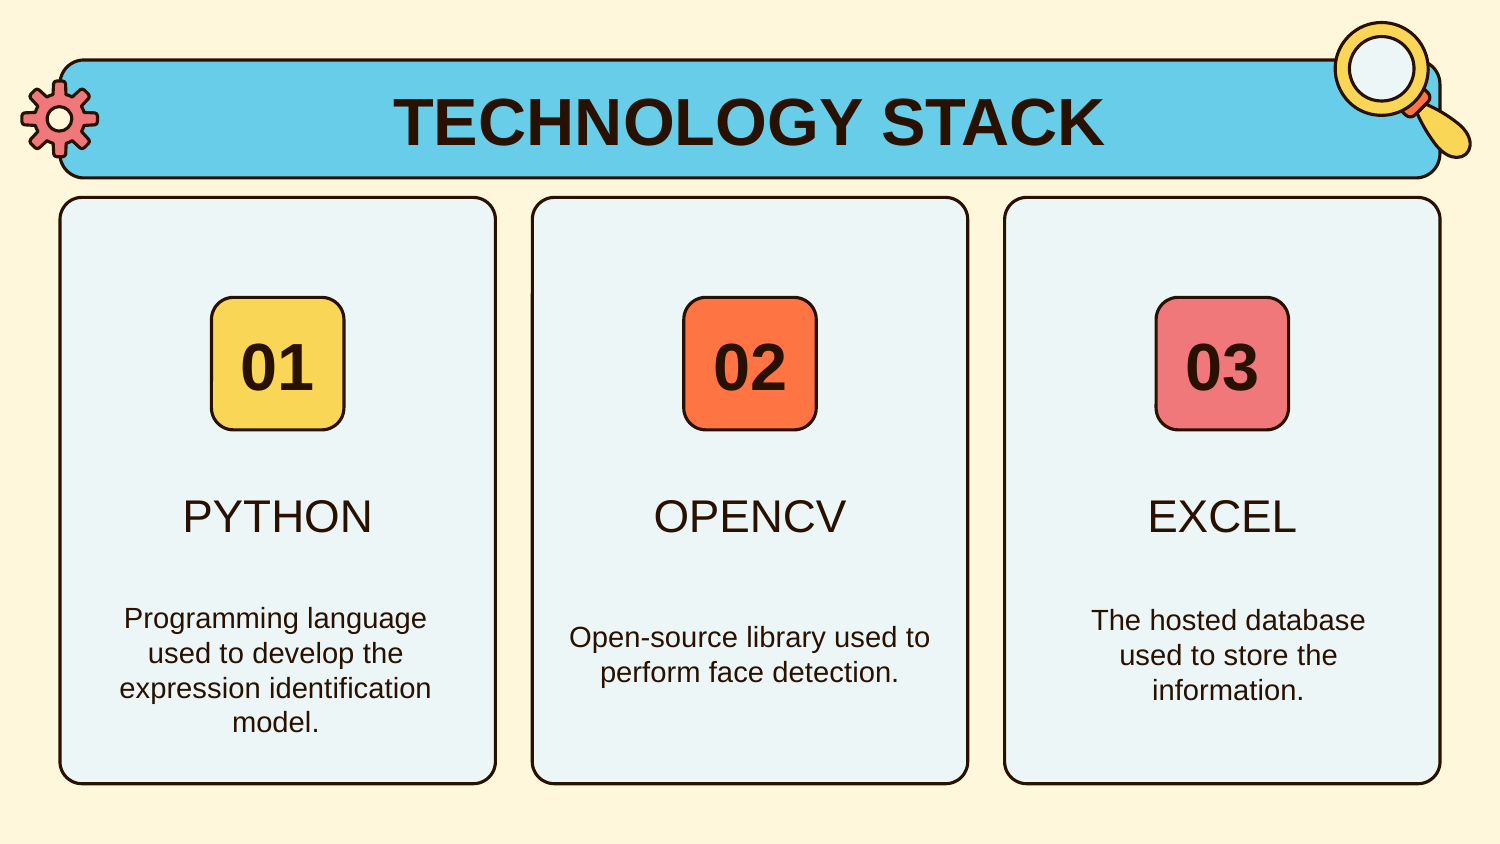

TECHNOLOGY STACK

# 01
02
03
PYTHON
OPENCV
EXCEL
Programming language used to develop the expression identification model.
Open-source library used to perform face detection.
The hosted database used to store the information.